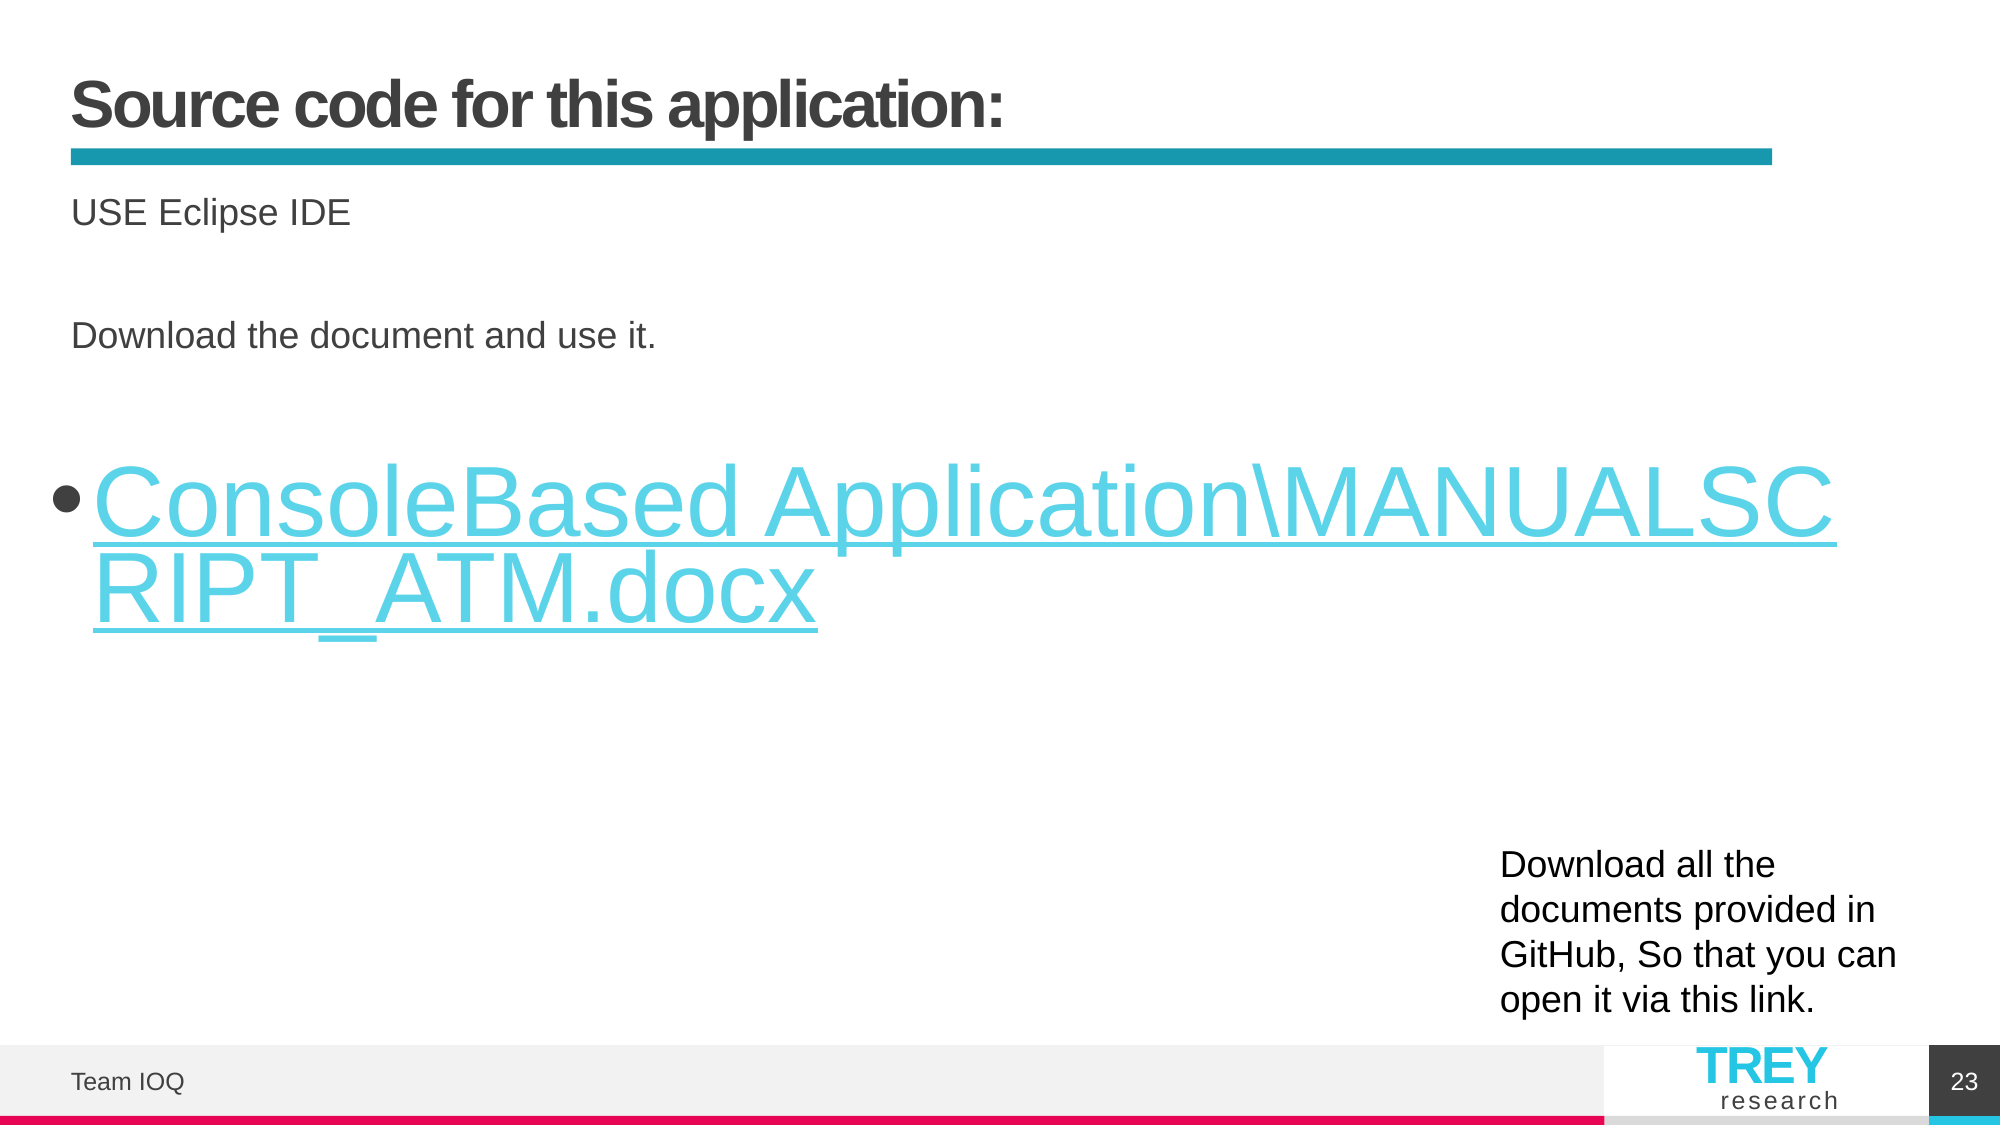

# Source code for this application:

USE Eclipse IDE

Download the document and use it.
ConsoleBased Application\MANUALSCRIPT_ATM.docx

Download all the documents provided in GitHub, So that you can open it via this link.
23
Team IOQ